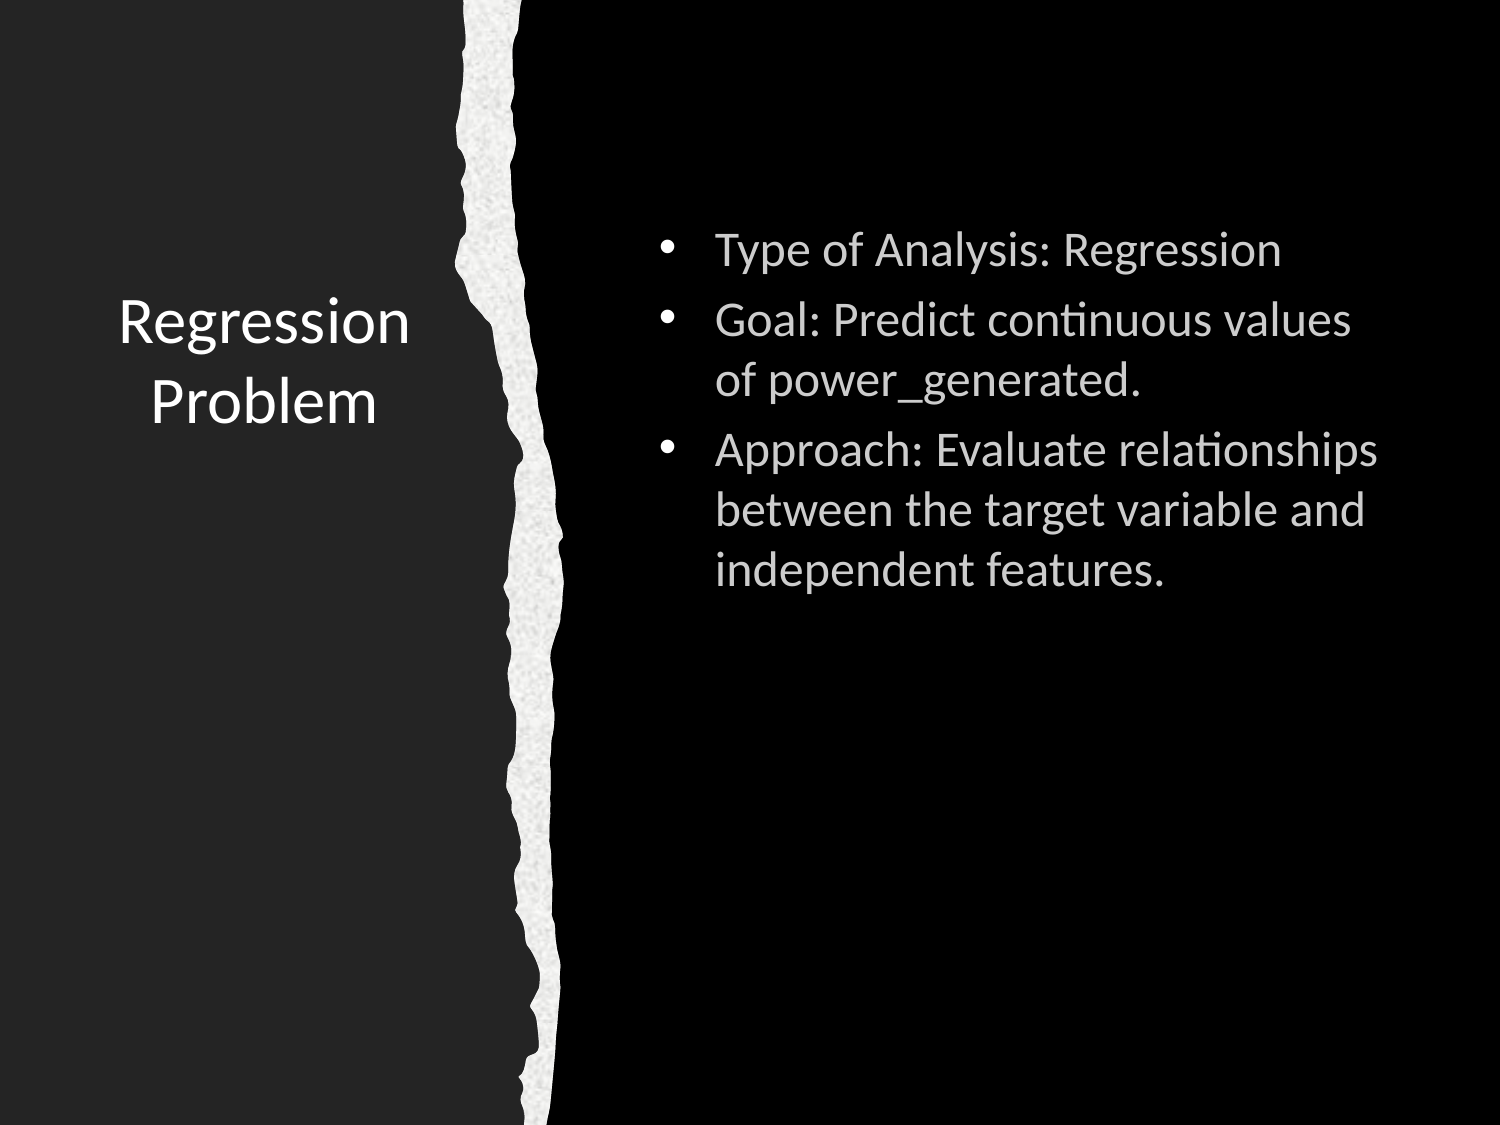

Type of Analysis: Regression
Goal: Predict continuous values of power_generated.
Approach: Evaluate relationships between the target variable and independent features.
# Regression Problem